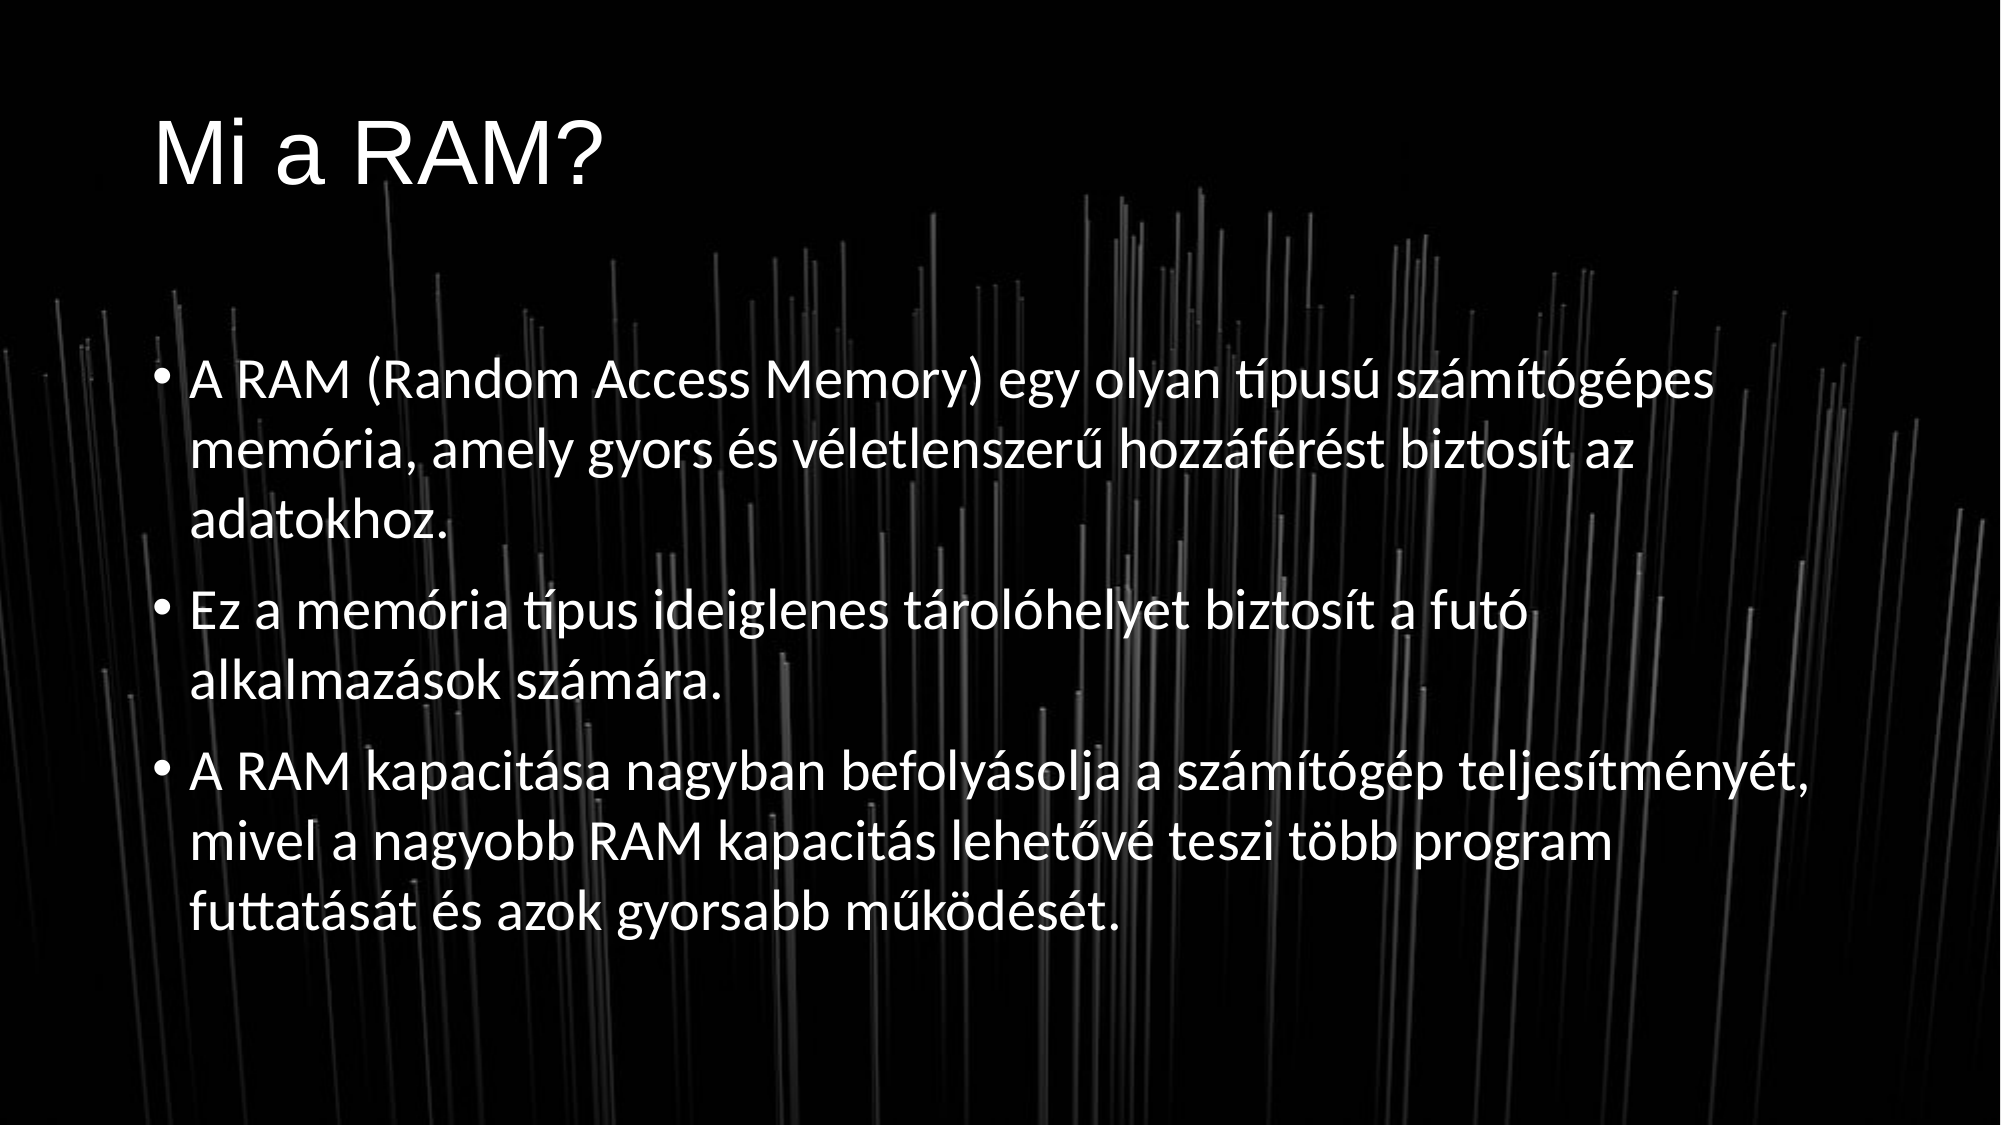

# Mi a RAM?
A RAM (Random Access Memory) egy olyan típusú számítógépes memória, amely gyors és véletlenszerű hozzáférést biztosít az adatokhoz.
Ez a memória típus ideiglenes tárolóhelyet biztosít a futó alkalmazások számára.
A RAM kapacitása nagyban befolyásolja a számítógép teljesítményét, mivel a nagyobb RAM kapacitás lehetővé teszi több program futtatását és azok gyorsabb működését.